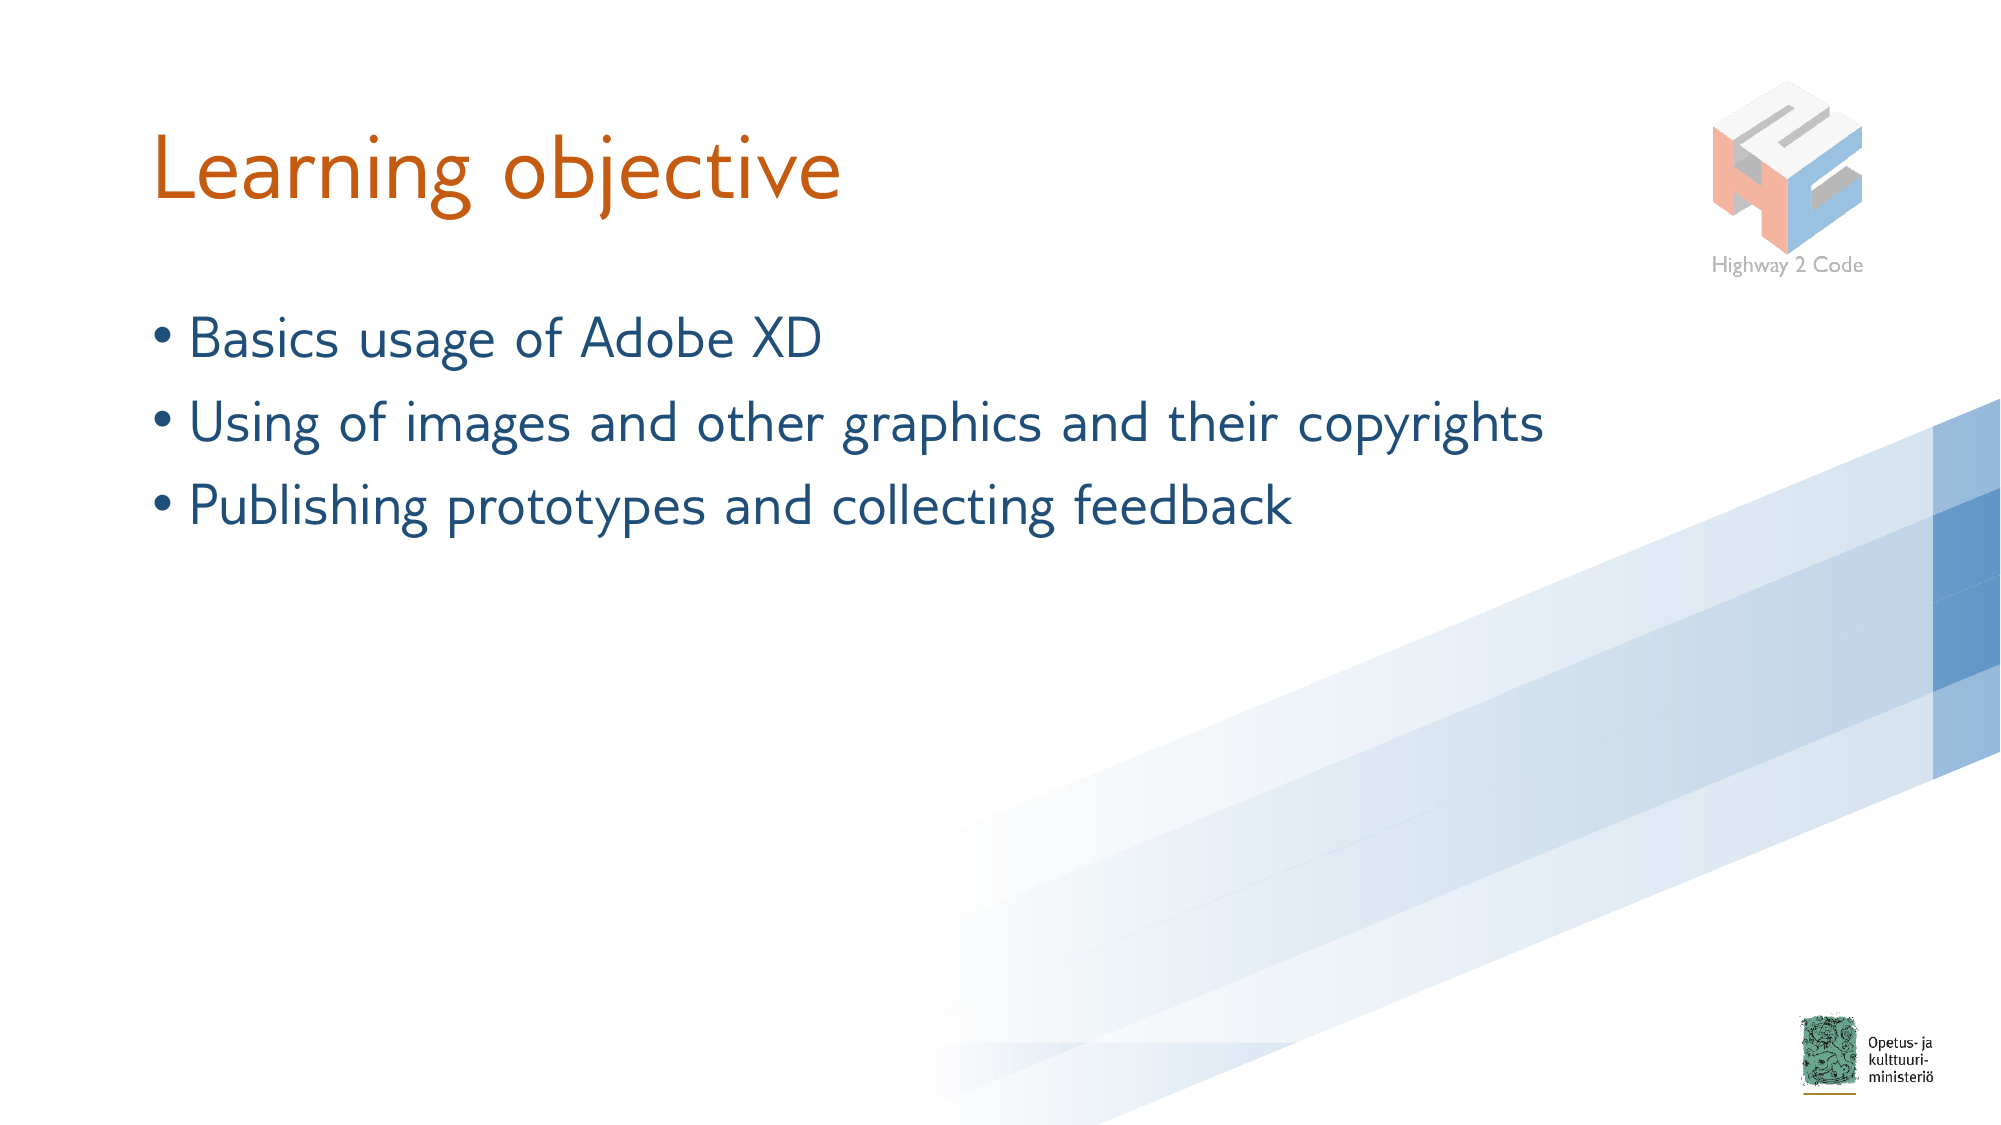

# Learning objective
Basics usage of Adobe XD
Using of images and other graphics and their copyrights
Publishing prototypes and collecting feedback